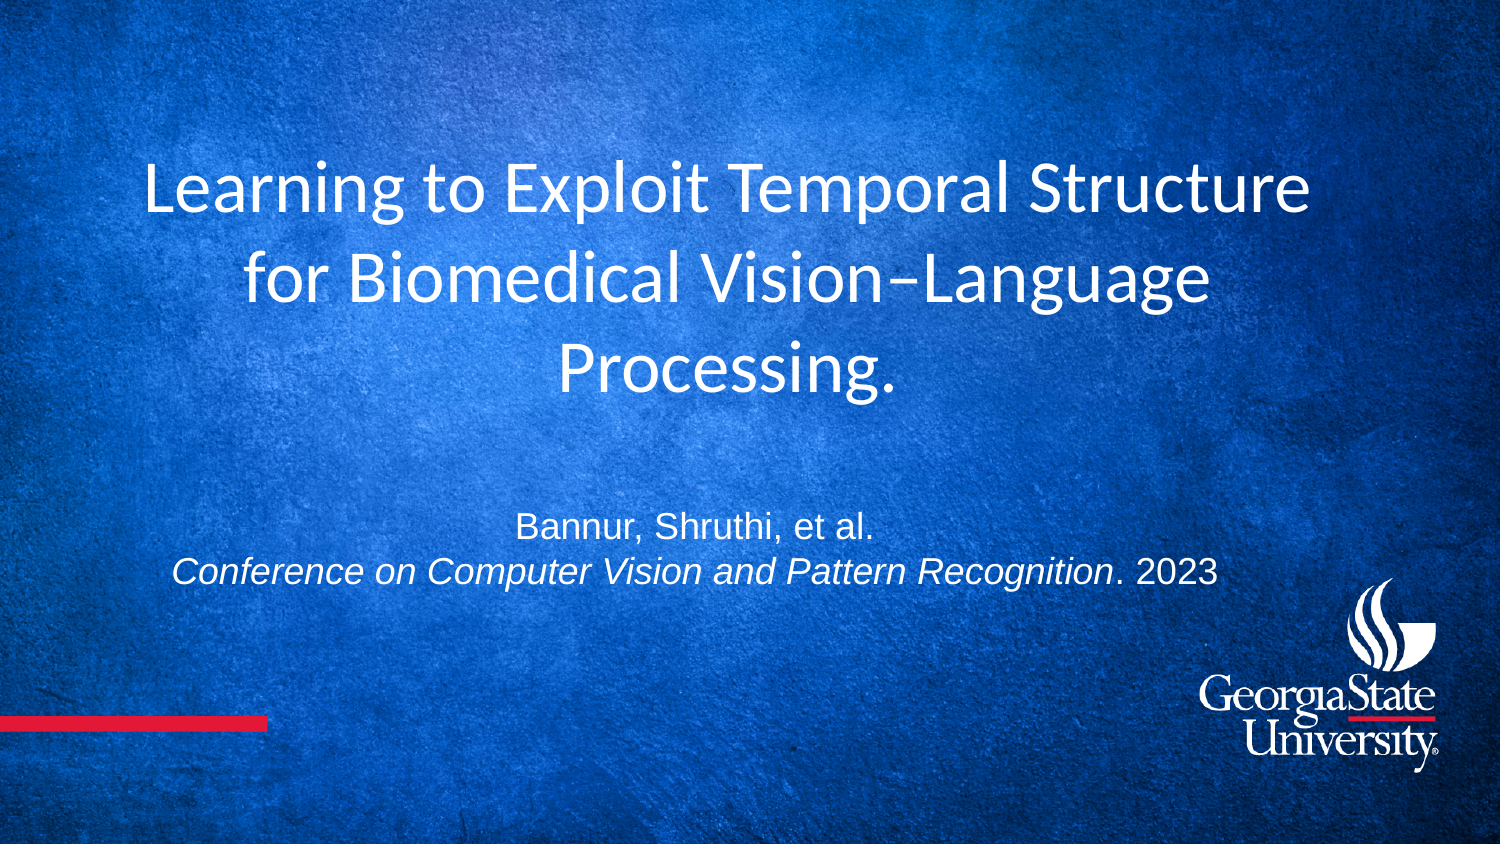

Learning to Exploit Temporal Structure for Biomedical Vision–Language Processing.
Bannur, Shruthi, et al.
Conference on Computer Vision and Pattern Recognition. 2023